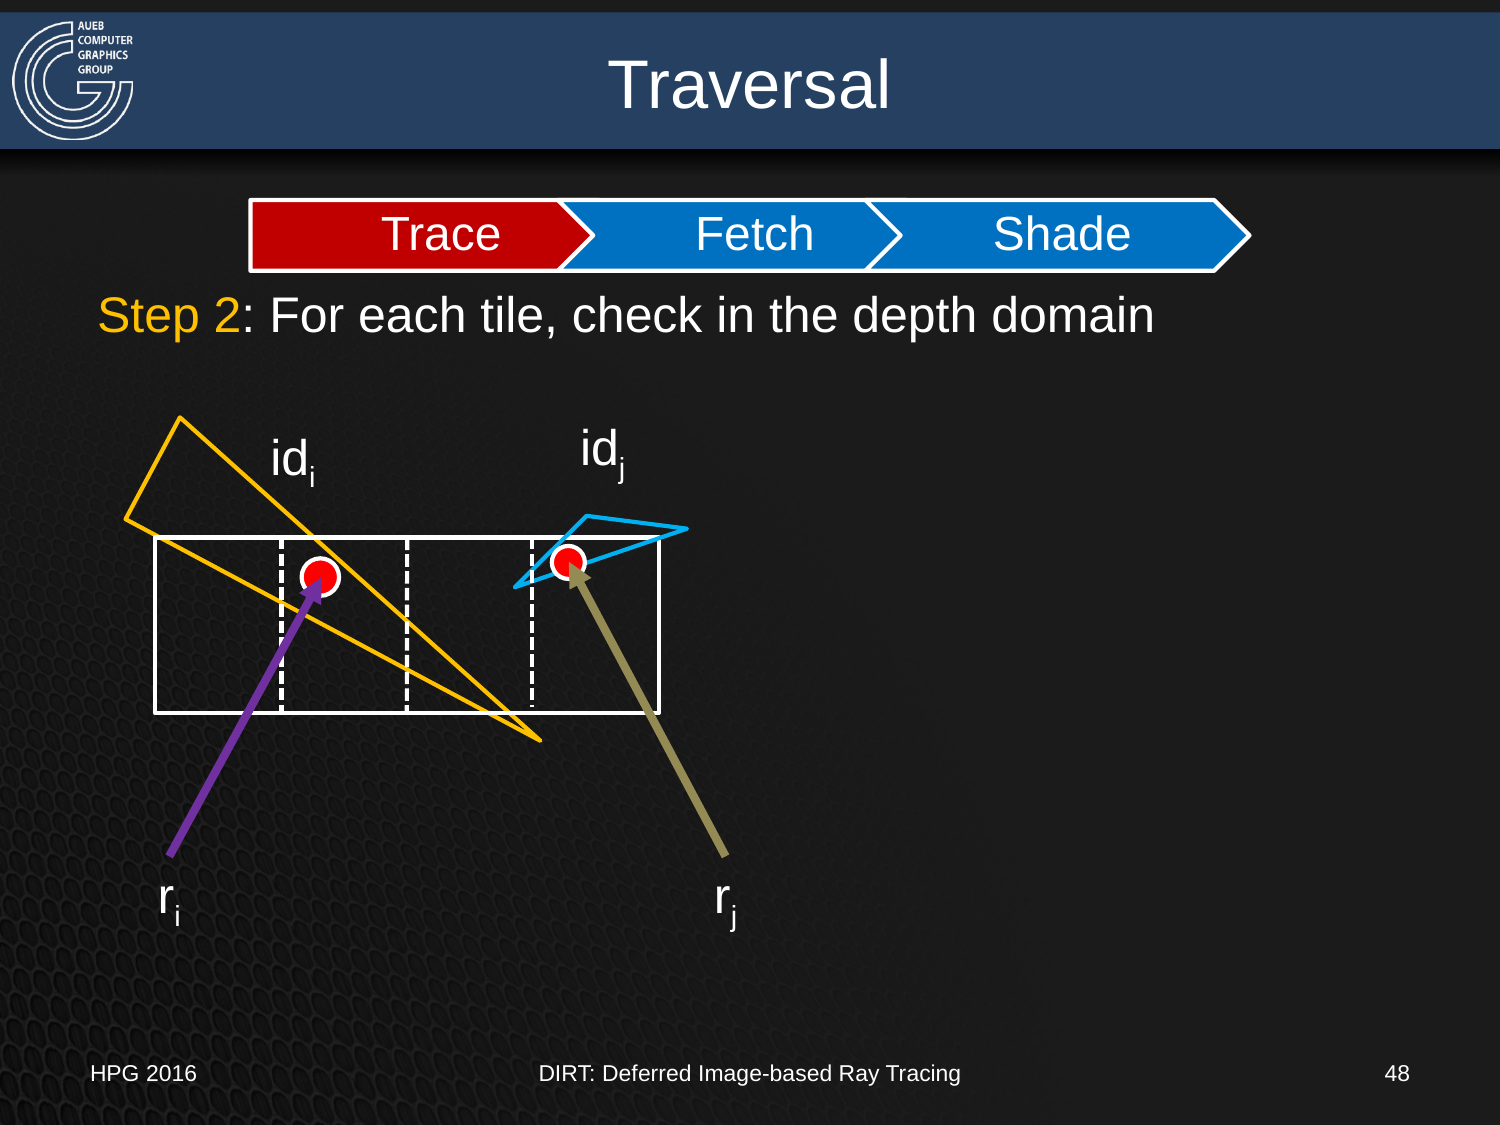

# Traversal
Trace
Fetch
Shade
Step 2: For each tile, check in the depth domain
idj
idi

ri
rj
HPG 2016
DIRT: Deferred Image-based Ray Tracing
48